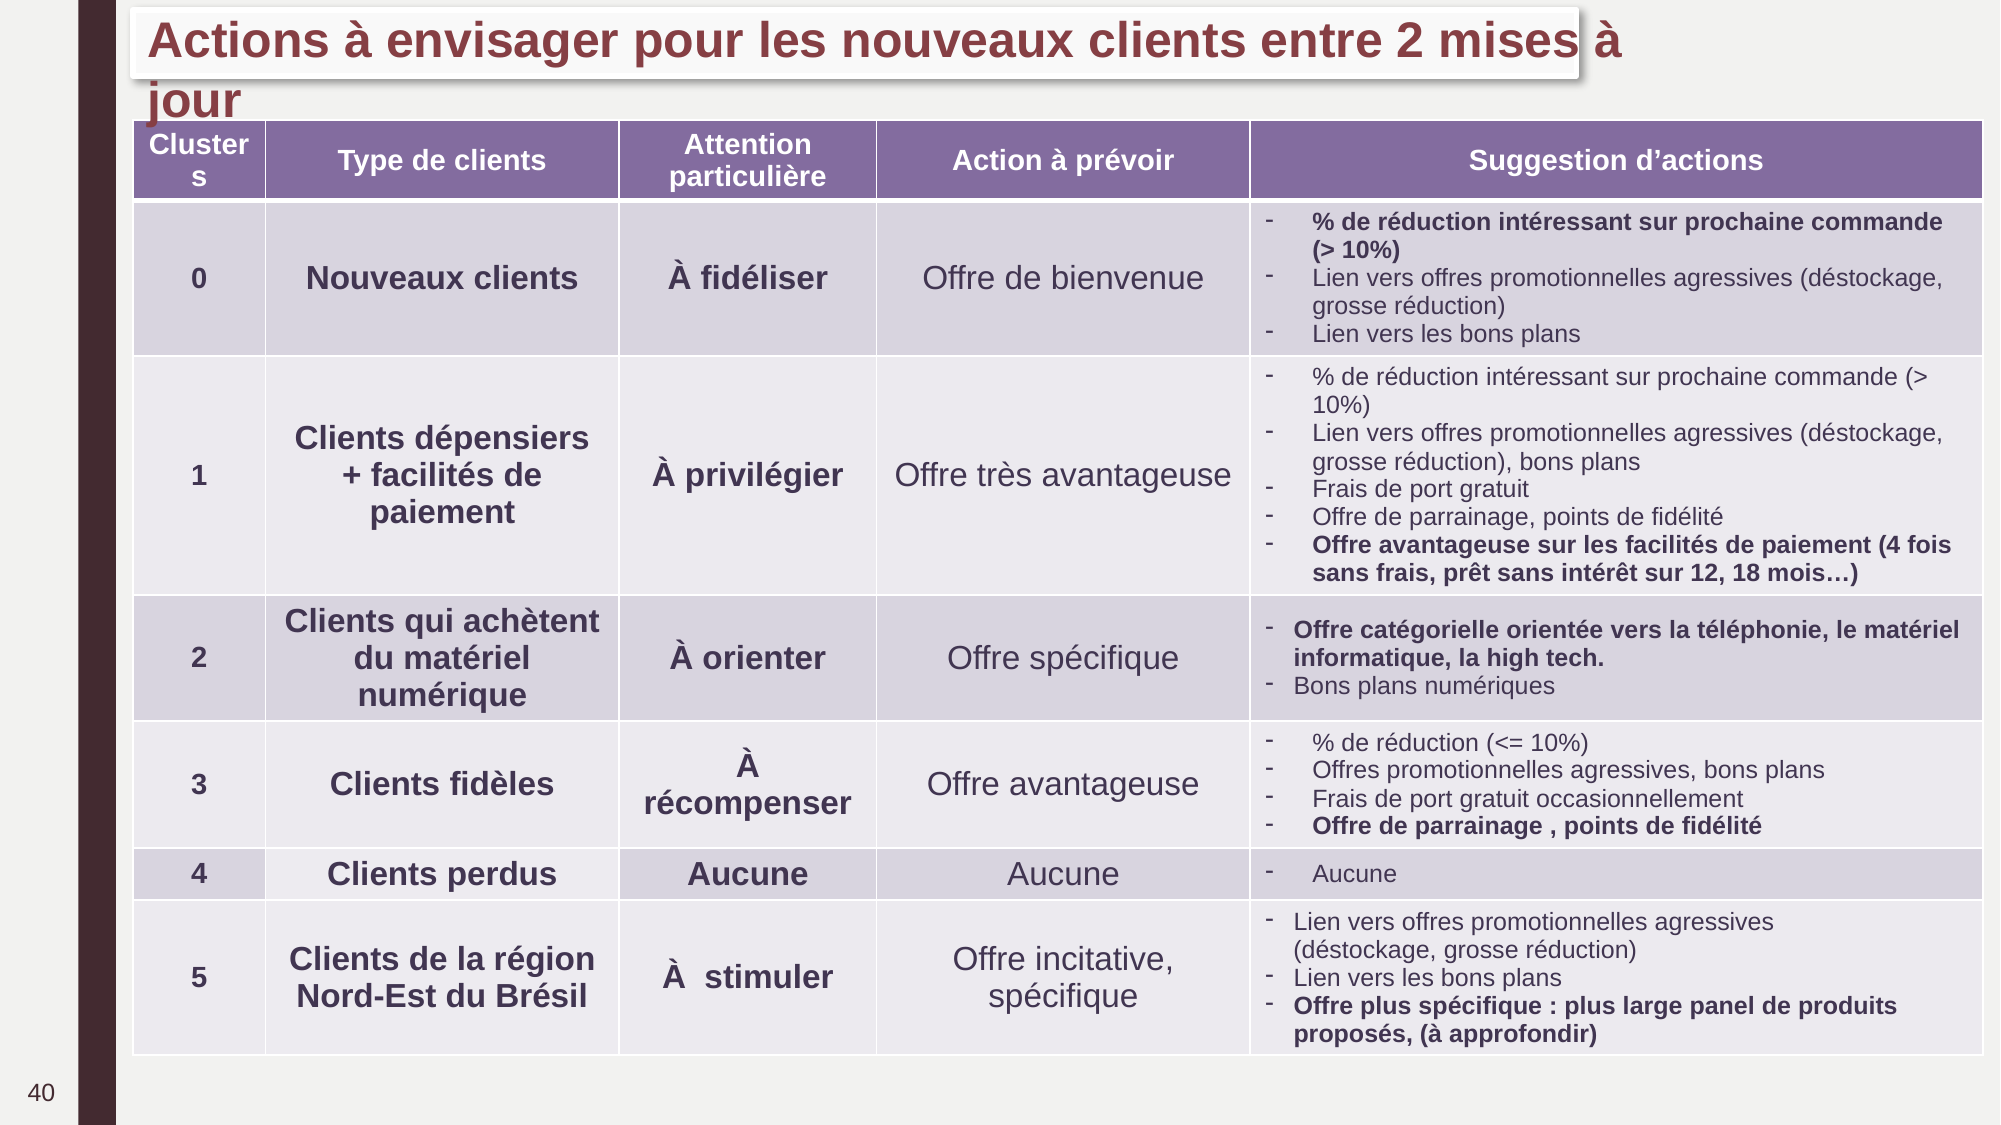

Actions à envisager pour les nouveaux clients entre 2 mises à jour

| Clusters | Type de clients | Attention particulière | Action à prévoir | Suggestion d’actions |
| --- | --- | --- | --- | --- |
| 0 | Nouveaux clients | À fidéliser | Offre de bienvenue | % de réduction intéressant sur prochaine commande (> 10%) Lien vers offres promotionnelles agressives (déstockage, grosse réduction) Lien vers les bons plans |
| 1 | Clients dépensiers + facilités de paiement | À privilégier | Offre très avantageuse | % de réduction intéressant sur prochaine commande (> 10%) Lien vers offres promotionnelles agressives (déstockage, grosse réduction), bons plans Frais de port gratuit Offre de parrainage, points de fidélité Offre avantageuse sur les facilités de paiement (4 fois sans frais, prêt sans intérêt sur 12, 18 mois…) |
| 2 | Clients qui achètent du matériel numérique | À orienter | Offre spécifique | Offre catégorielle orientée vers la téléphonie, le matériel informatique, la high tech. Bons plans numériques |
| 3 | Clients fidèles | À récompenser | Offre avantageuse | % de réduction (<= 10%) Offres promotionnelles agressives, bons plans Frais de port gratuit occasionnellement Offre de parrainage , points de fidélité |
| 4 | Clients perdus | Aucune | Aucune | Aucune |
| 5 | Clients de la région Nord-Est du Brésil | À stimuler | Offre incitative, spécifique | Lien vers offres promotionnelles agressives (déstockage, grosse réduction) Lien vers les bons plans Offre plus spécifique : plus large panel de produits proposés, (à approfondir) |
40